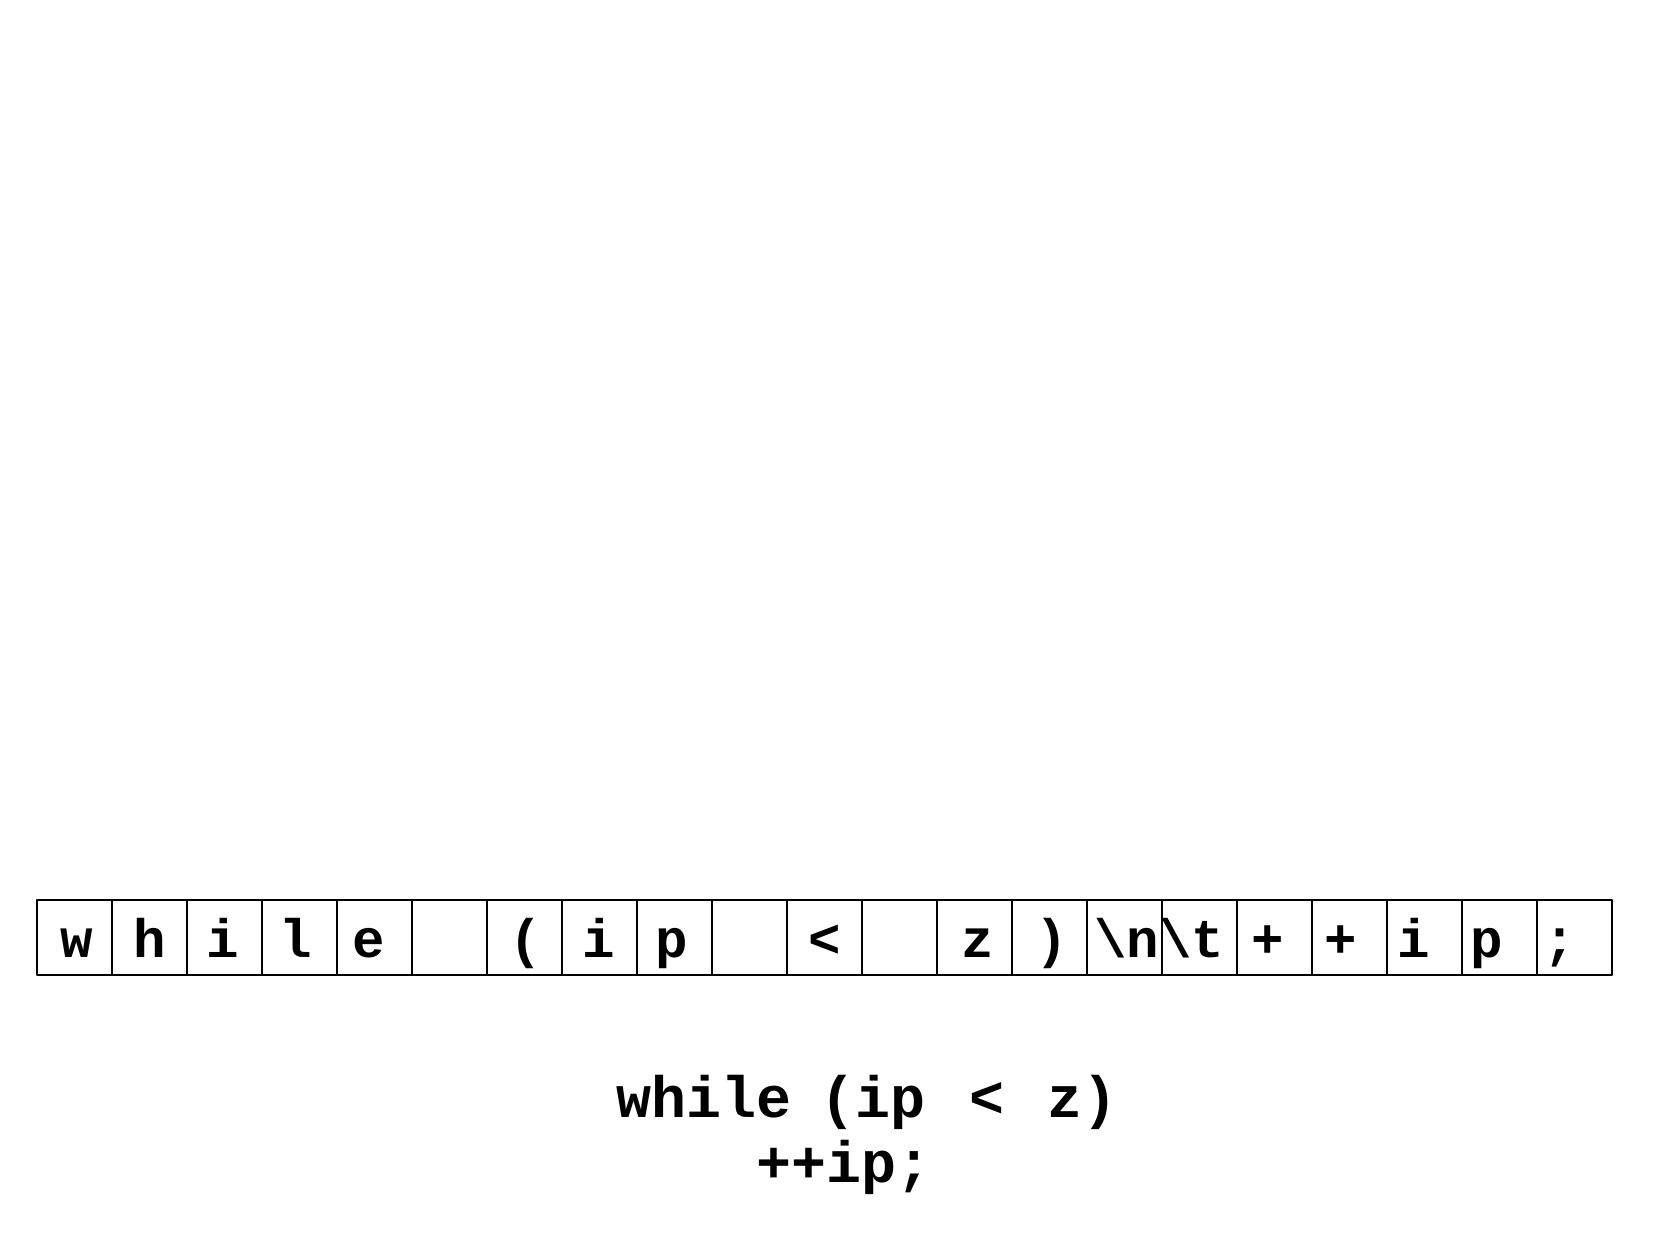

w   h   i   l   e
(   i   p
<
z   )  \n\t  +   +   i   p   ;
while  (ip   <   z)
	++ip;